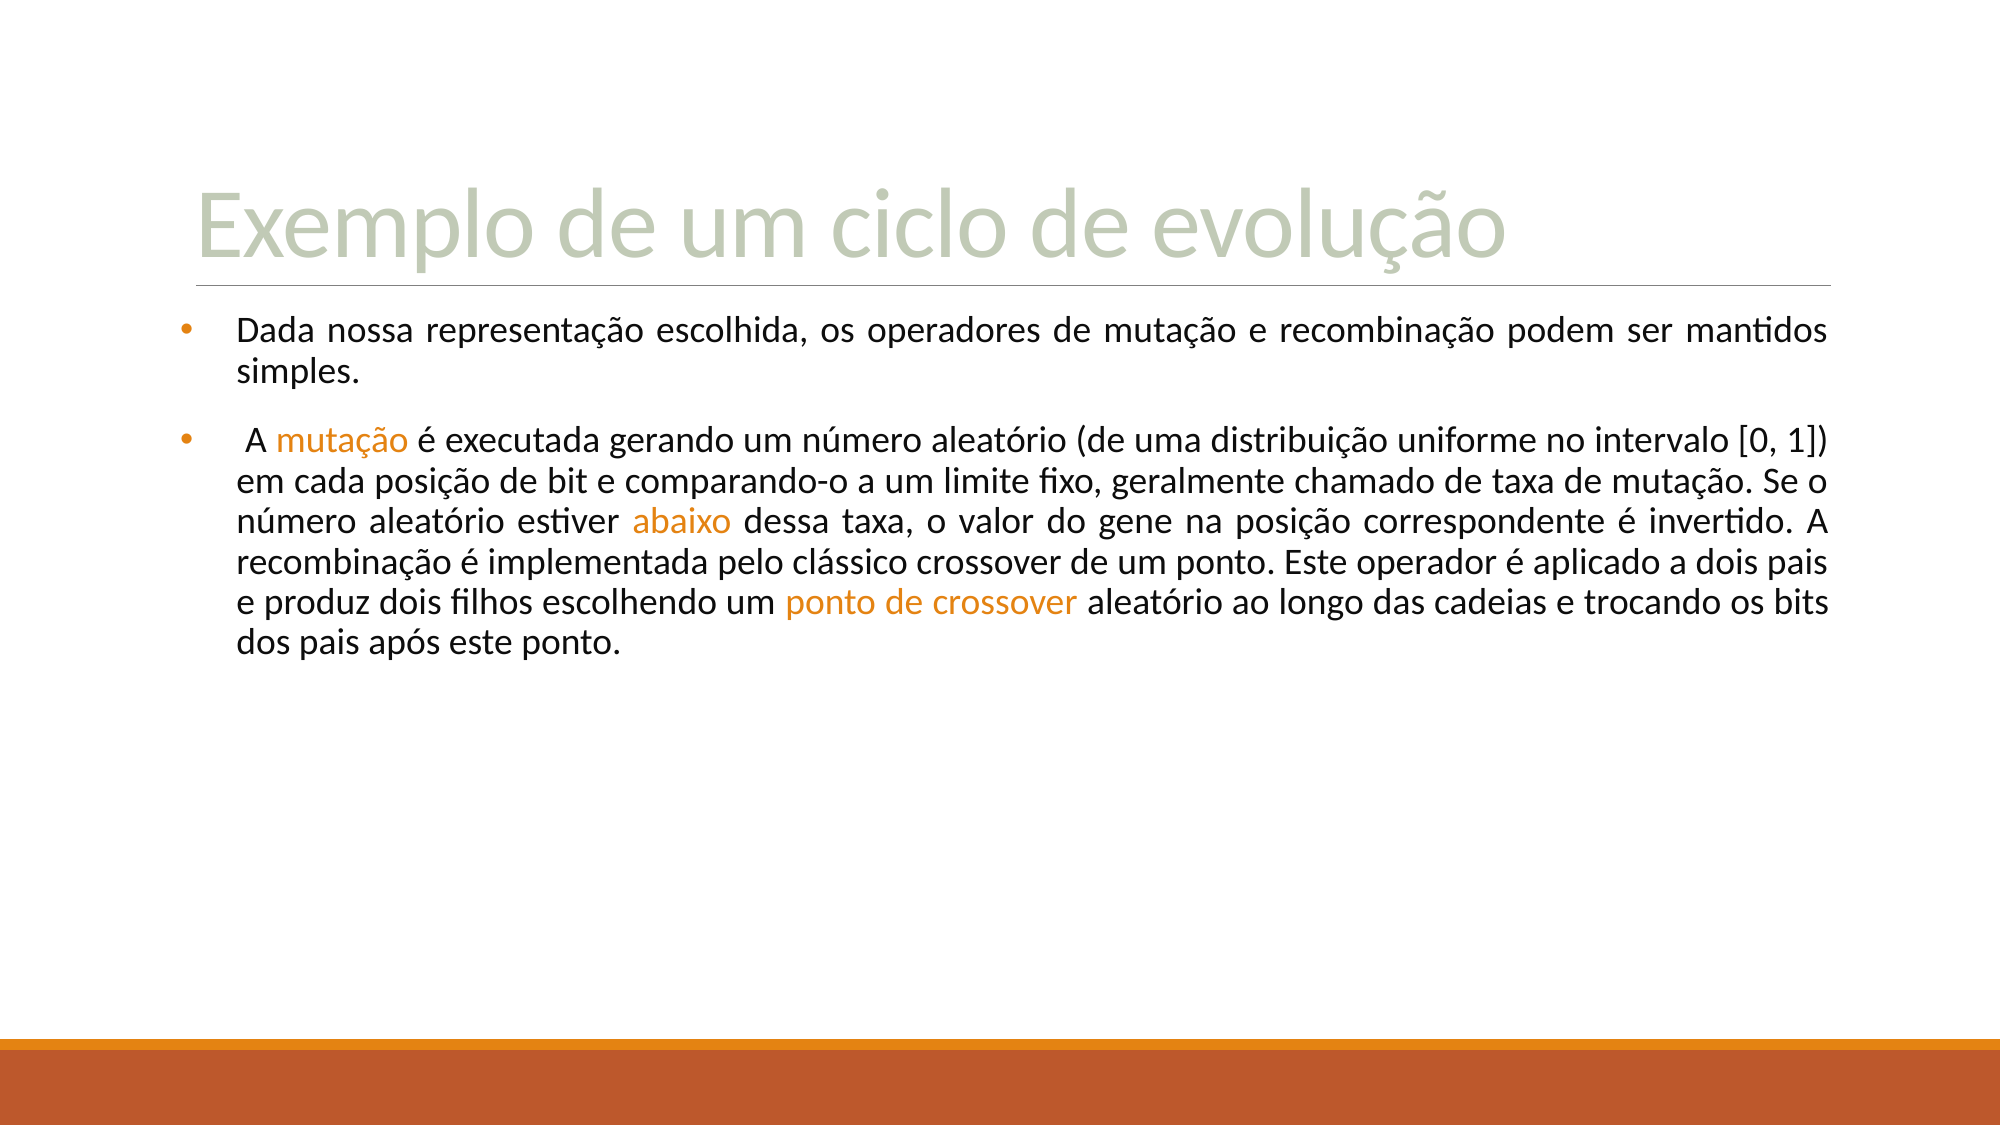

# Exemplo de um ciclo de evolução
Dada nossa representação escolhida, os operadores de mutação e recombinação podem ser mantidos simples.
 A mutação é executada gerando um número aleatório (de uma distribuição uniforme no intervalo [0, 1]) em cada posição de bit e comparando-o a um limite fixo, geralmente chamado de taxa de mutação. Se o número aleatório estiver abaixo dessa taxa, o valor do gene na posição correspondente é invertido. A recombinação é implementada pelo clássico crossover de um ponto. Este operador é aplicado a dois pais e produz dois filhos escolhendo um ponto de crossover aleatório ao longo das cadeias e trocando os bits dos pais após este ponto.